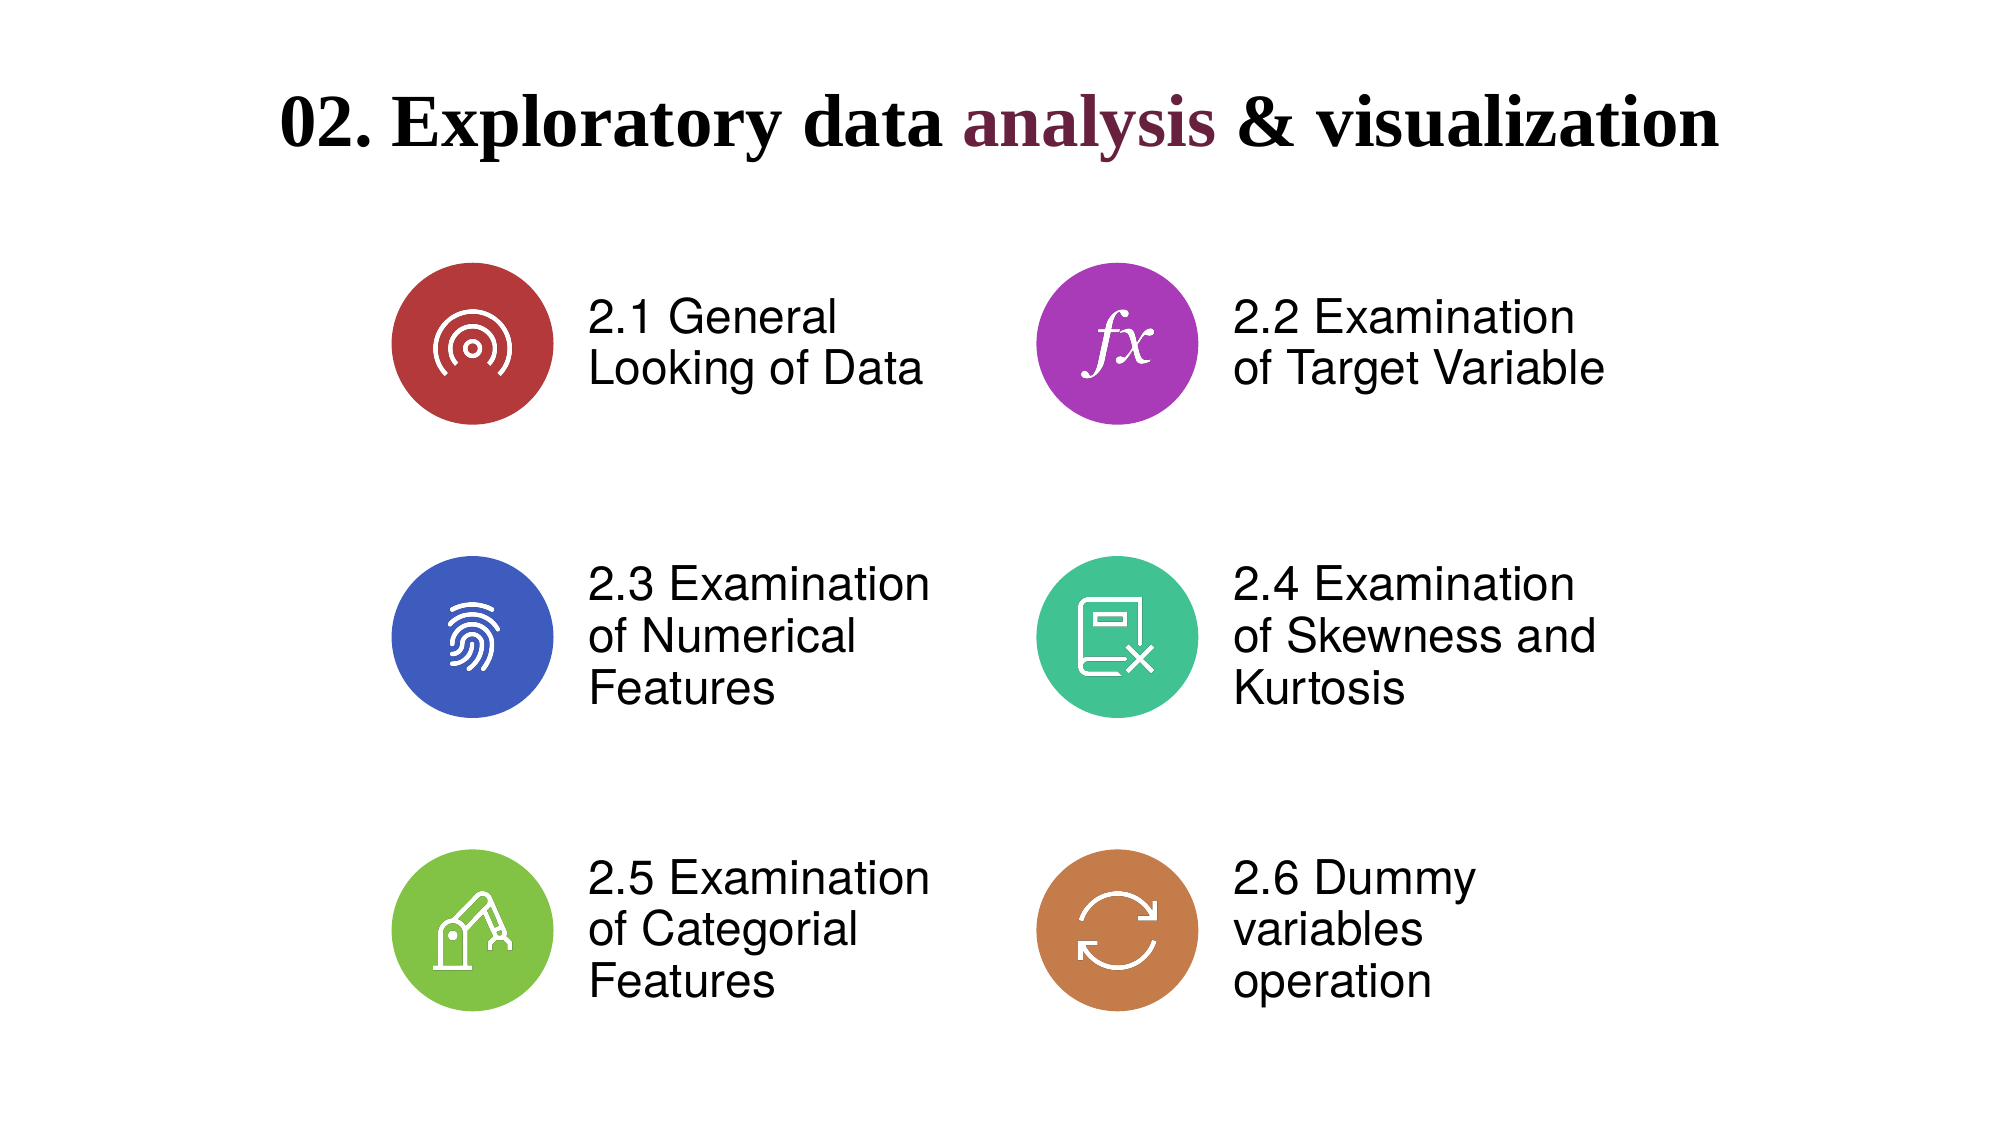

02. Exploratory data analysis & visualization
2.1 General Looking of Data
2.2 Examination of Target Variable
2.3 Examination of Numerical Features
2.4 Examination of Skewness and Kurtosis
2.5 Examination of Categorial Features
2.6 Dummy variables operation